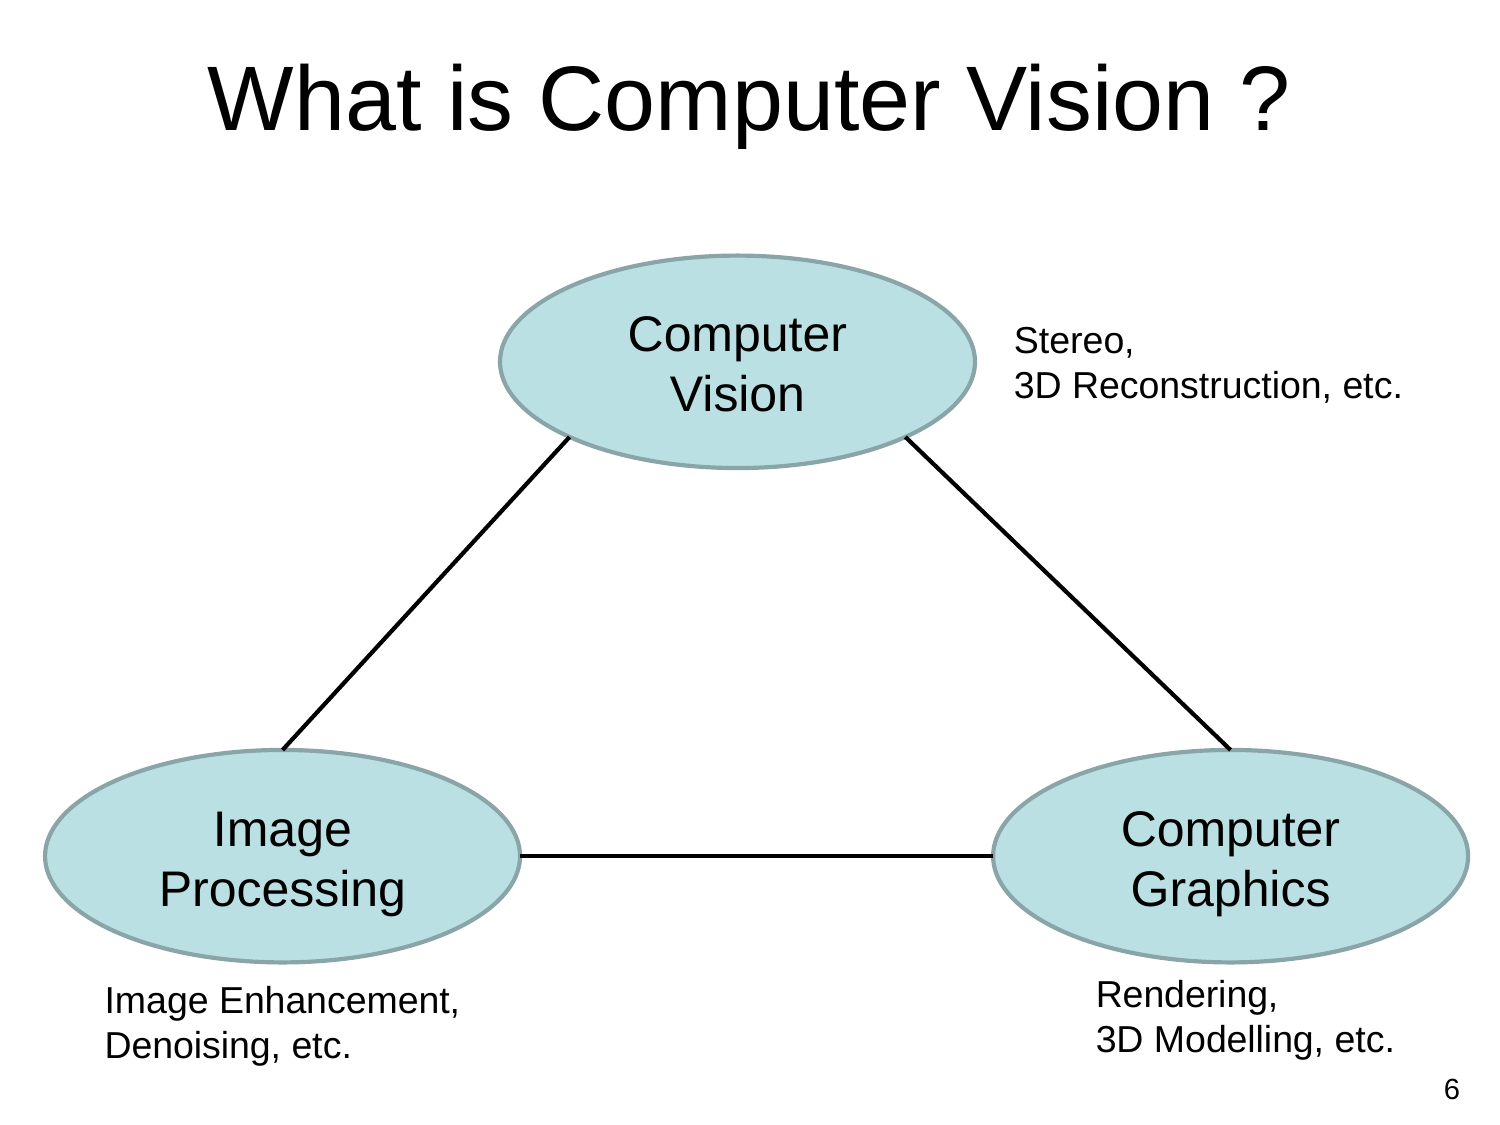

# What is Computer Vision ?

Computer Vision
Stereo,
3D Reconstruction, etc.
Image Processing
Computer Graphics
Rendering,
3D Modelling, etc.
Image Enhancement,
Denoising, etc.
6